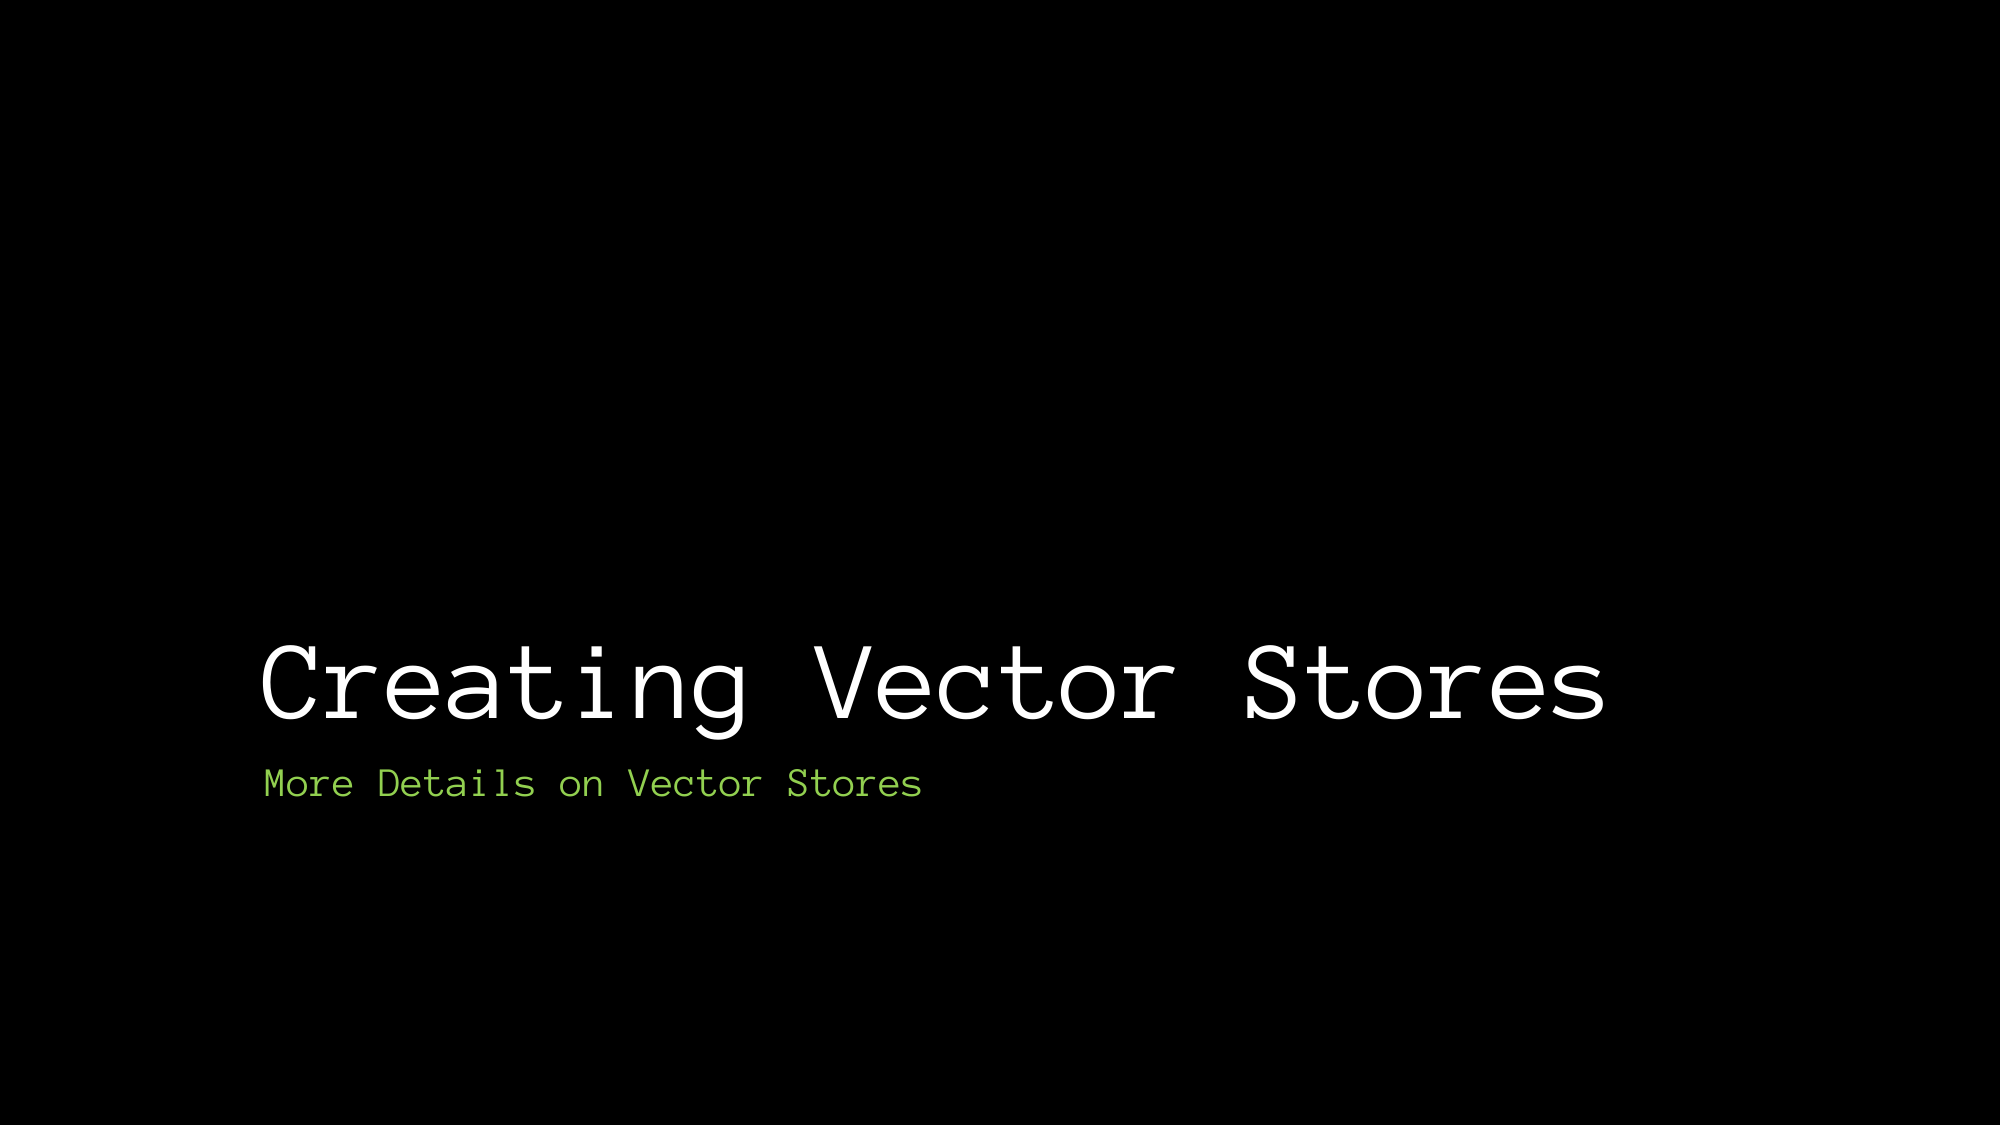

# Creating Vector Stores
More Details on Vector Stores